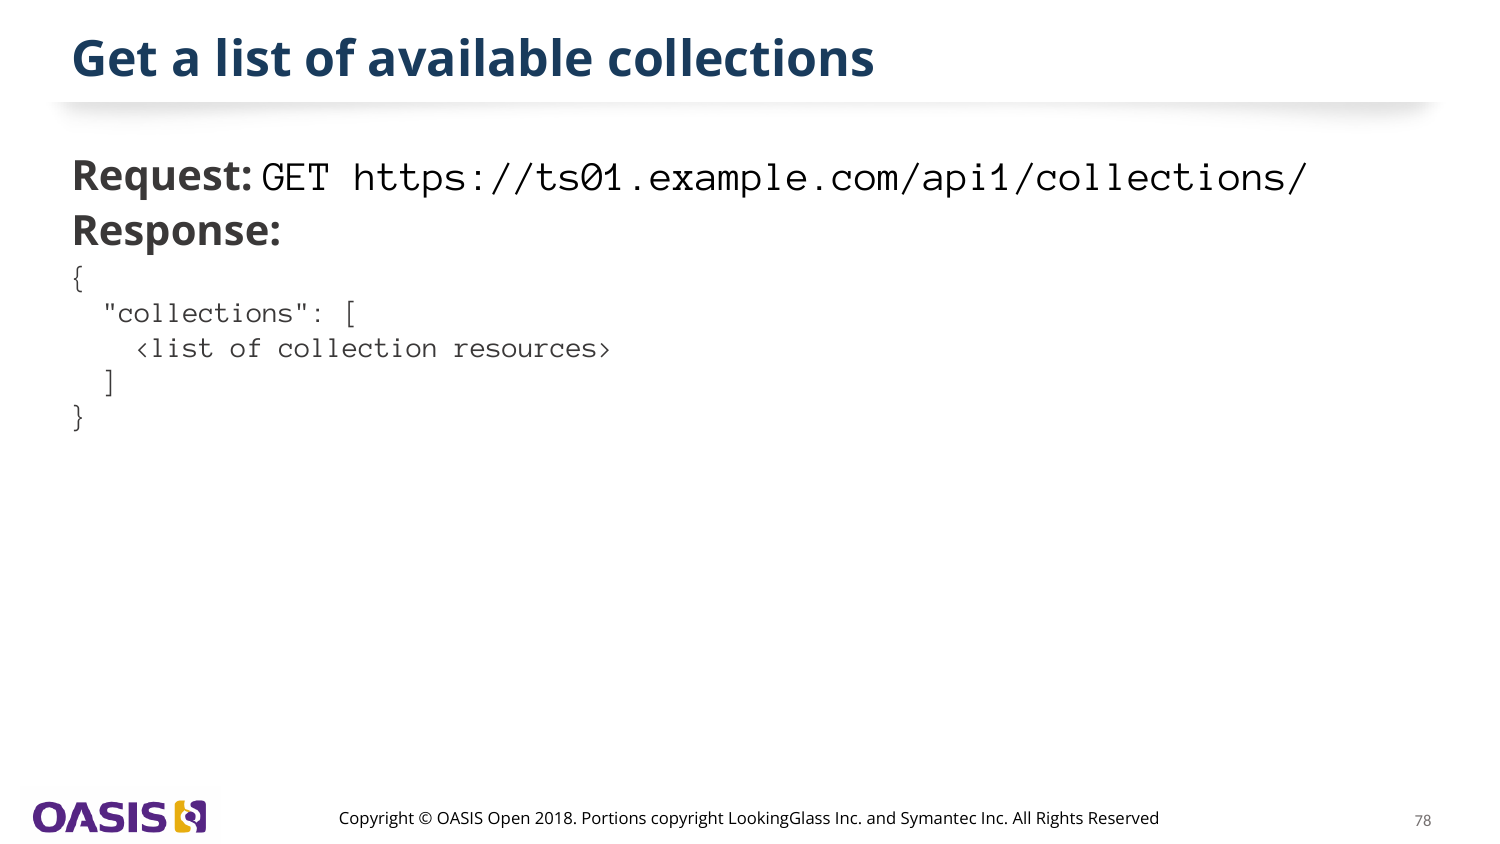

# Get a list of available collections
Request: GET https://ts01.example.com/api1/collections/
Response:
{
  "collections": [
    <list of collection resources>
  ]
}